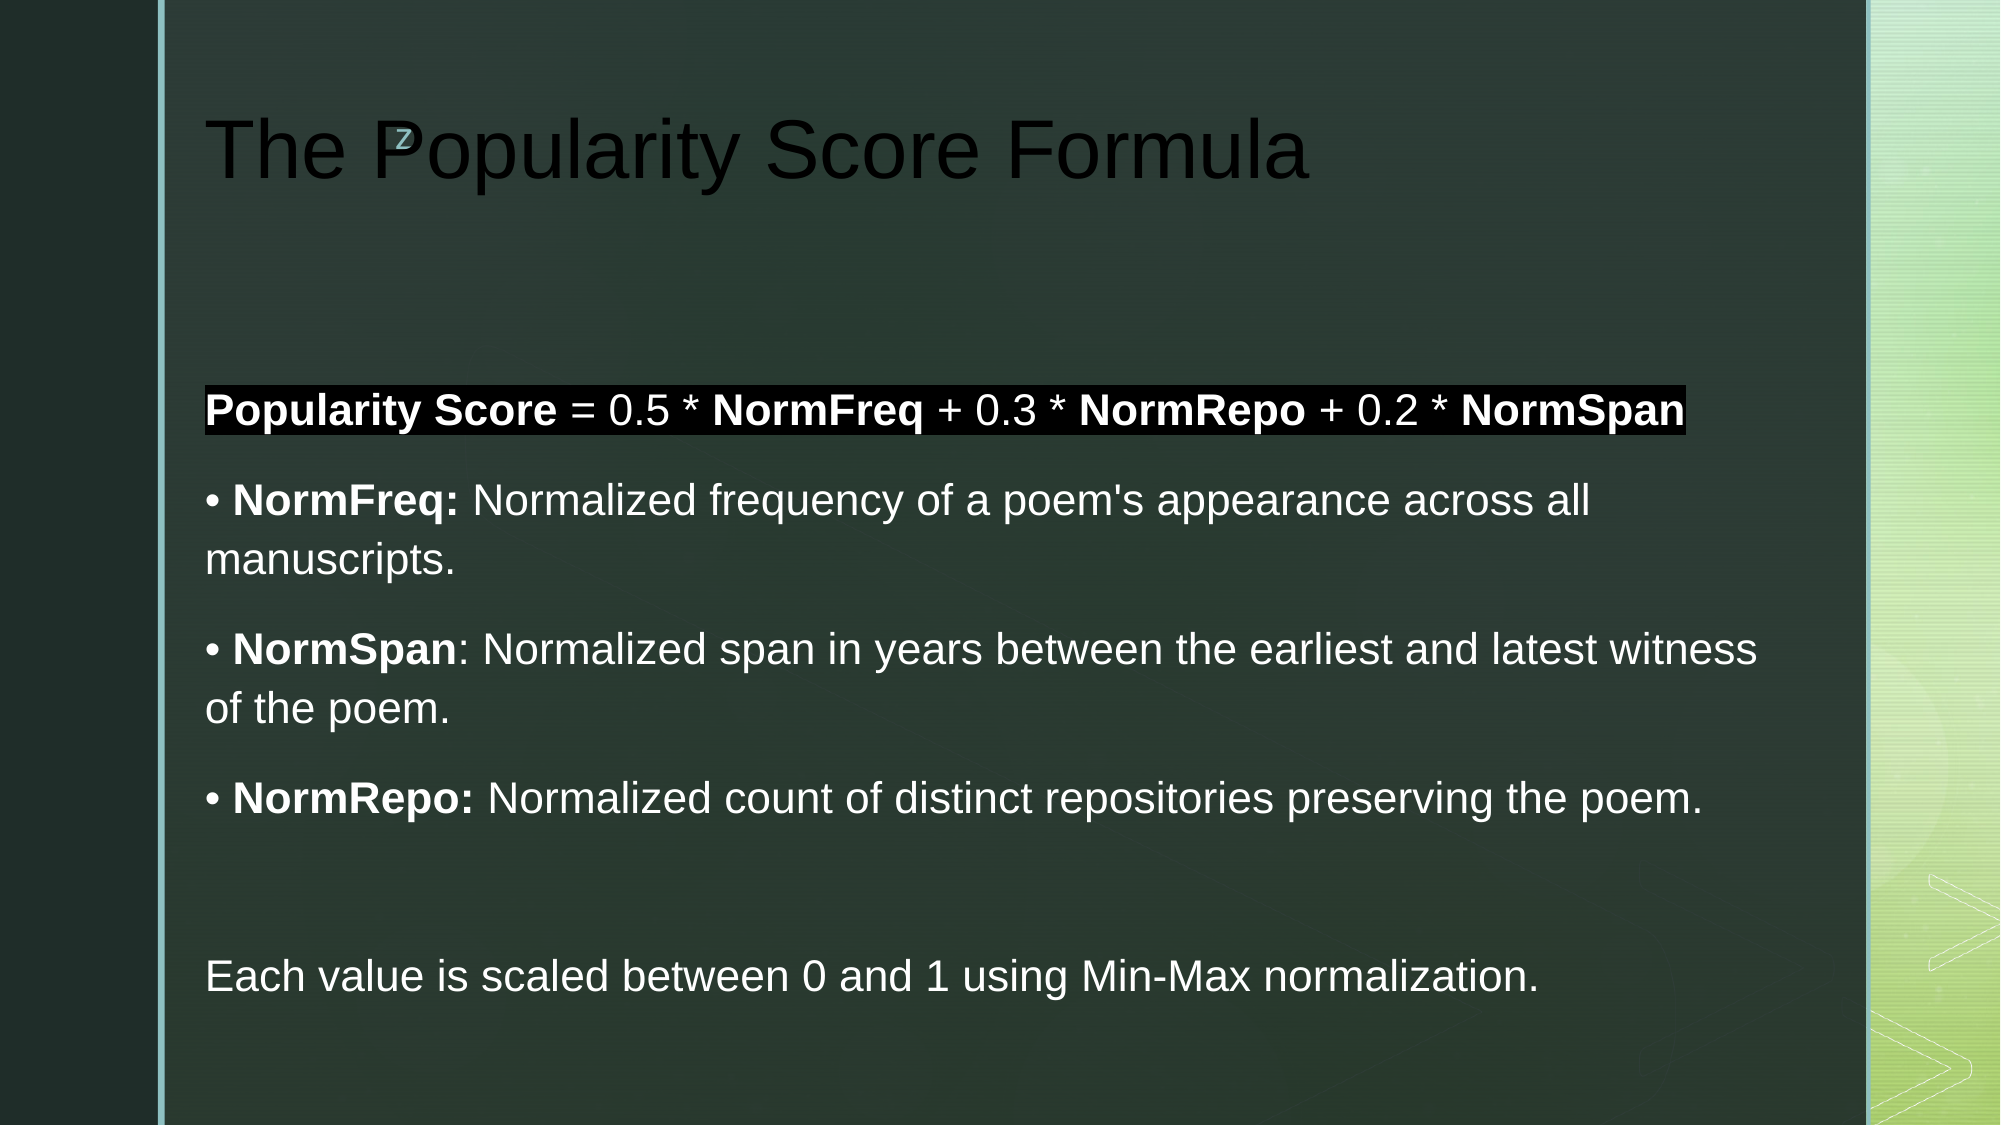

# The Popularity Score Formula
Popularity Score = 0.5 * NormFreq + 0.3 * NormRepo + 0.2 * NormSpan
• NormFreq: Normalized frequency of a poem's appearance across all manuscripts.
• NormSpan: Normalized span in years between the earliest and latest witness of the poem.
• NormRepo: Normalized count of distinct repositories preserving the poem.

Each value is scaled between 0 and 1 using Min-Max normalization.